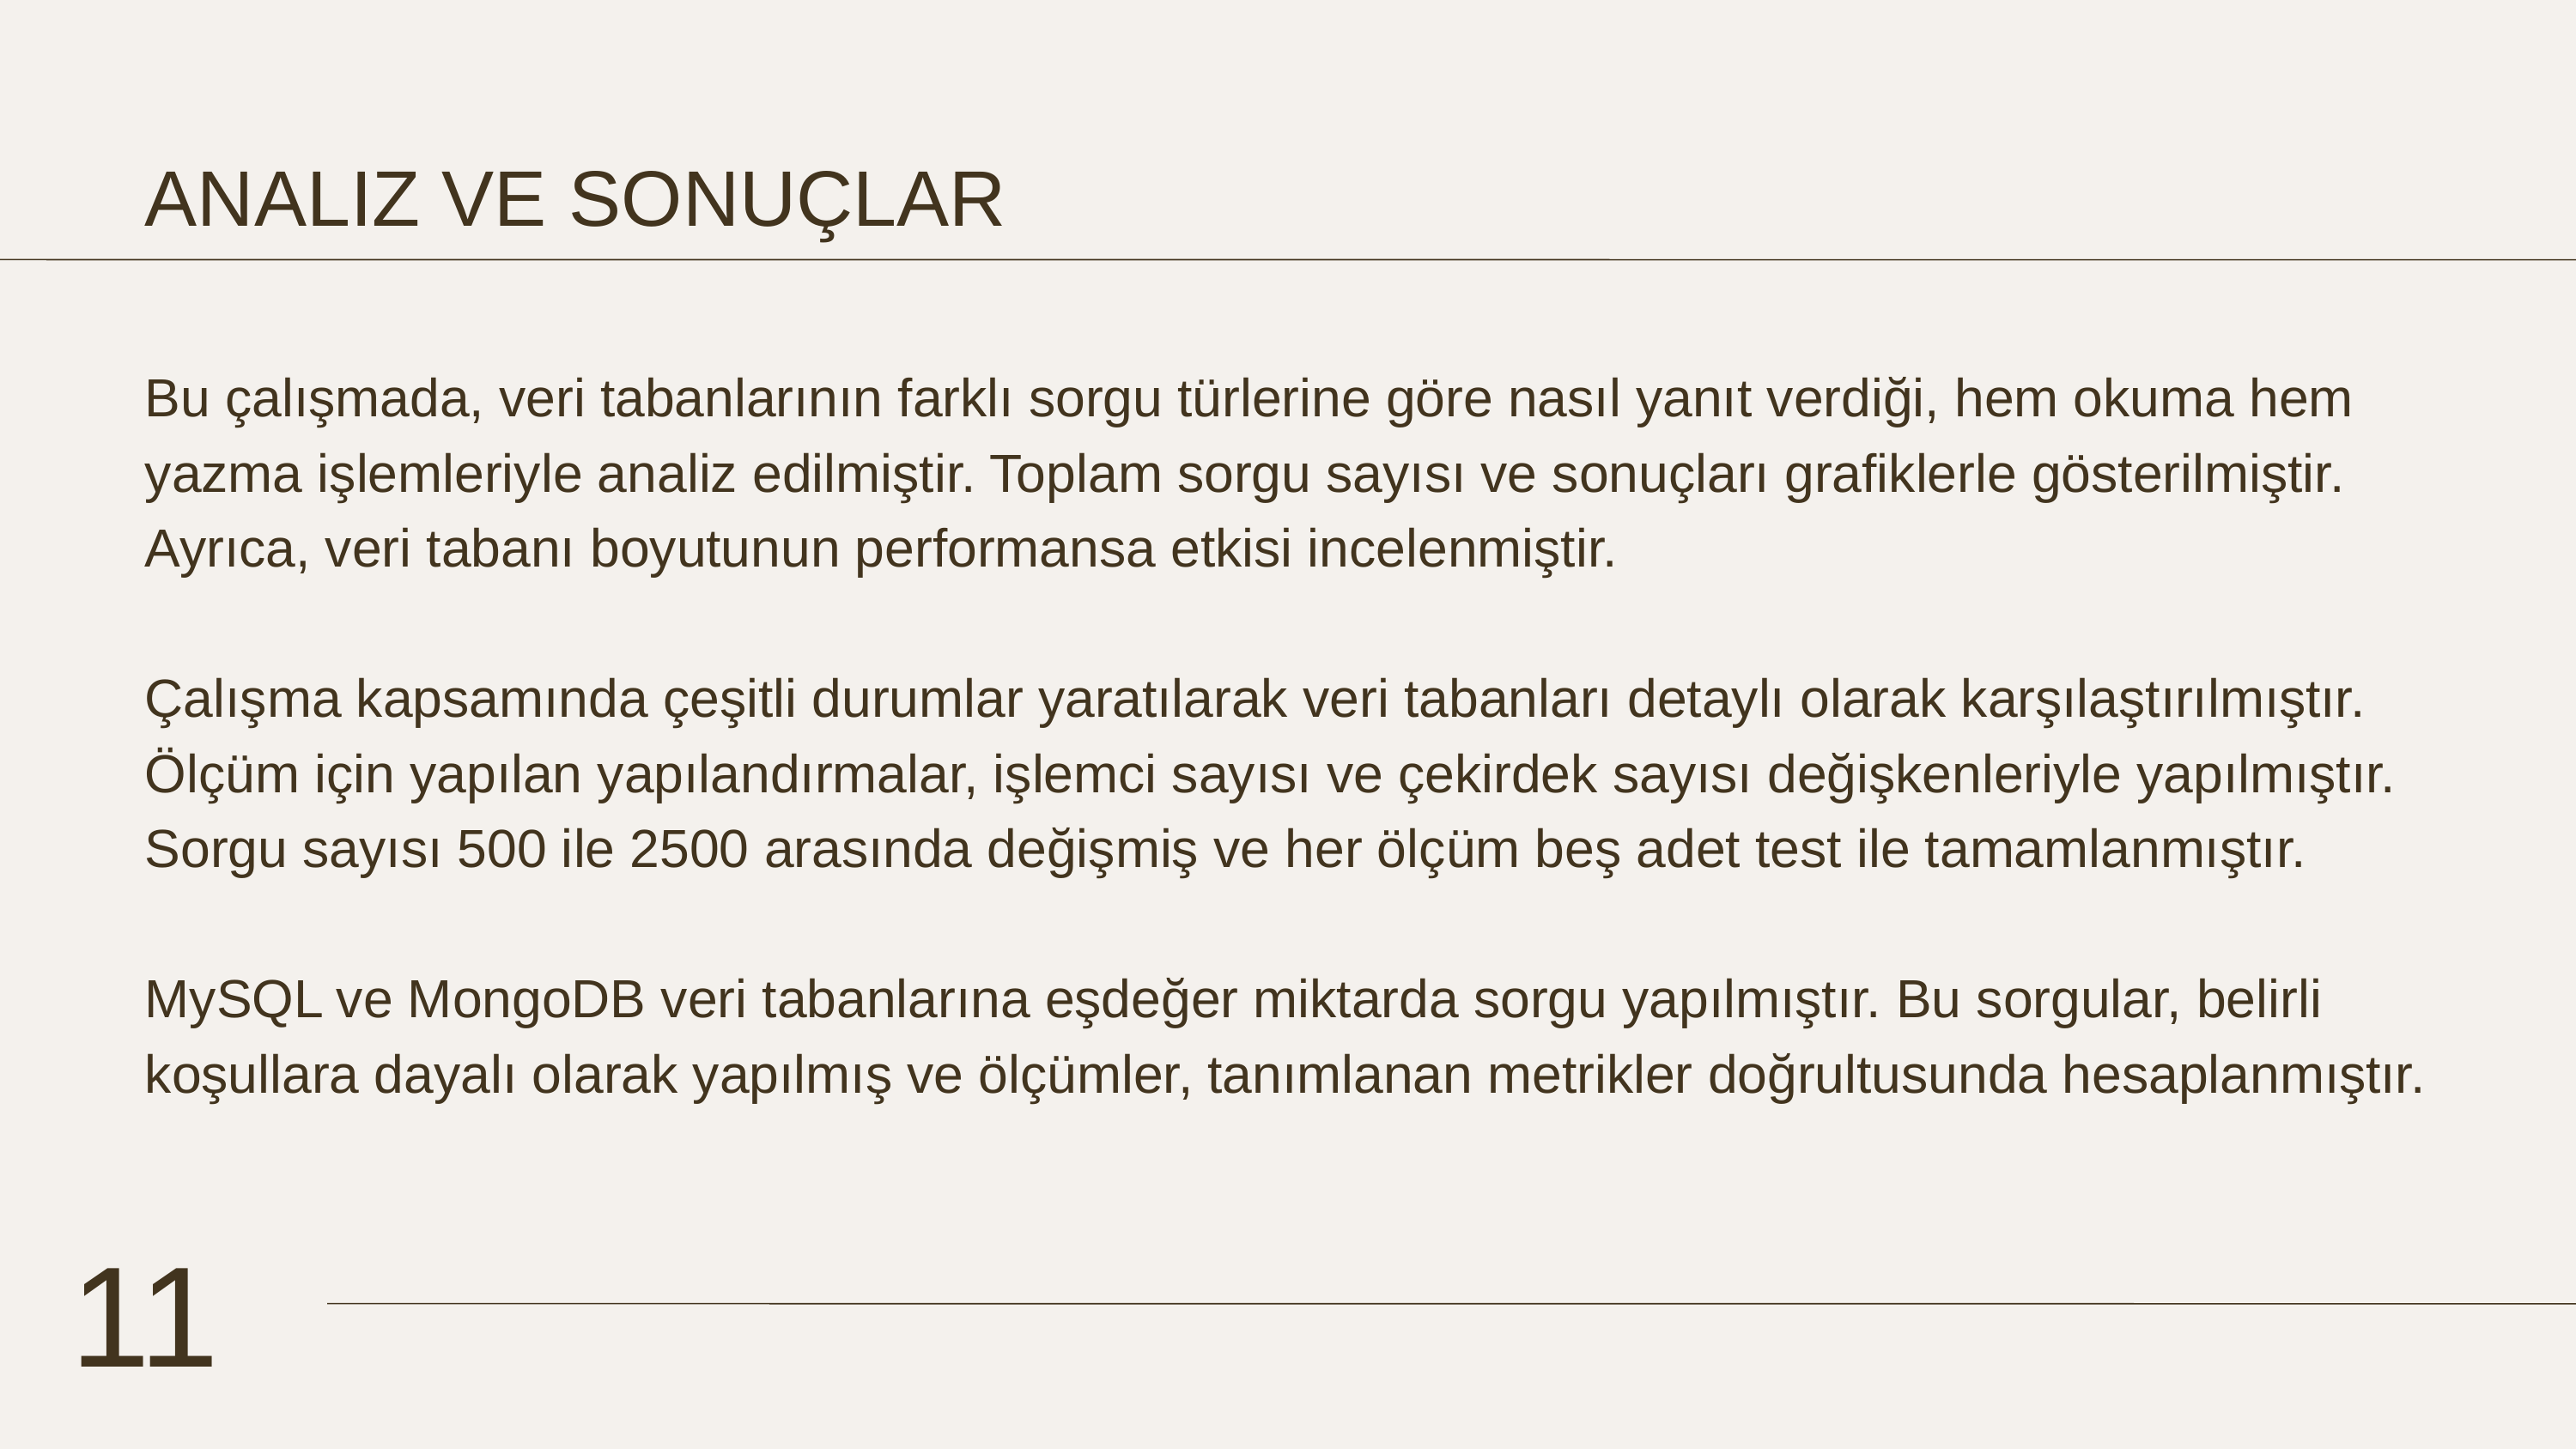

ANALIZ VE SONUÇLAR

Bu çalışmada, veri tabanlarının farklı sorgu türlerine göre nasıl yanıt verdiği, hem okuma hem yazma işlemleriyle analiz edilmiştir. Toplam sorgu sayısı ve sonuçları grafiklerle gösterilmiştir. Ayrıca, veri tabanı boyutunun performansa etkisi incelenmiştir.

Çalışma kapsamında çeşitli durumlar yaratılarak veri tabanları detaylı olarak karşılaştırılmıştır. Ölçüm için yapılan yapılandırmalar, işlemci sayısı ve çekirdek sayısı değişkenleriyle yapılmıştır. Sorgu sayısı 500 ile 2500 arasında değişmiş ve her ölçüm beş adet test ile tamamlanmıştır.

MySQL ve MongoDB veri tabanlarına eşdeğer miktarda sorgu yapılmıştır. Bu sorgular, belirli koşullara dayalı olarak yapılmış ve ölçümler, tanımlanan metrikler doğrultusunda hesaplanmıştır.
11